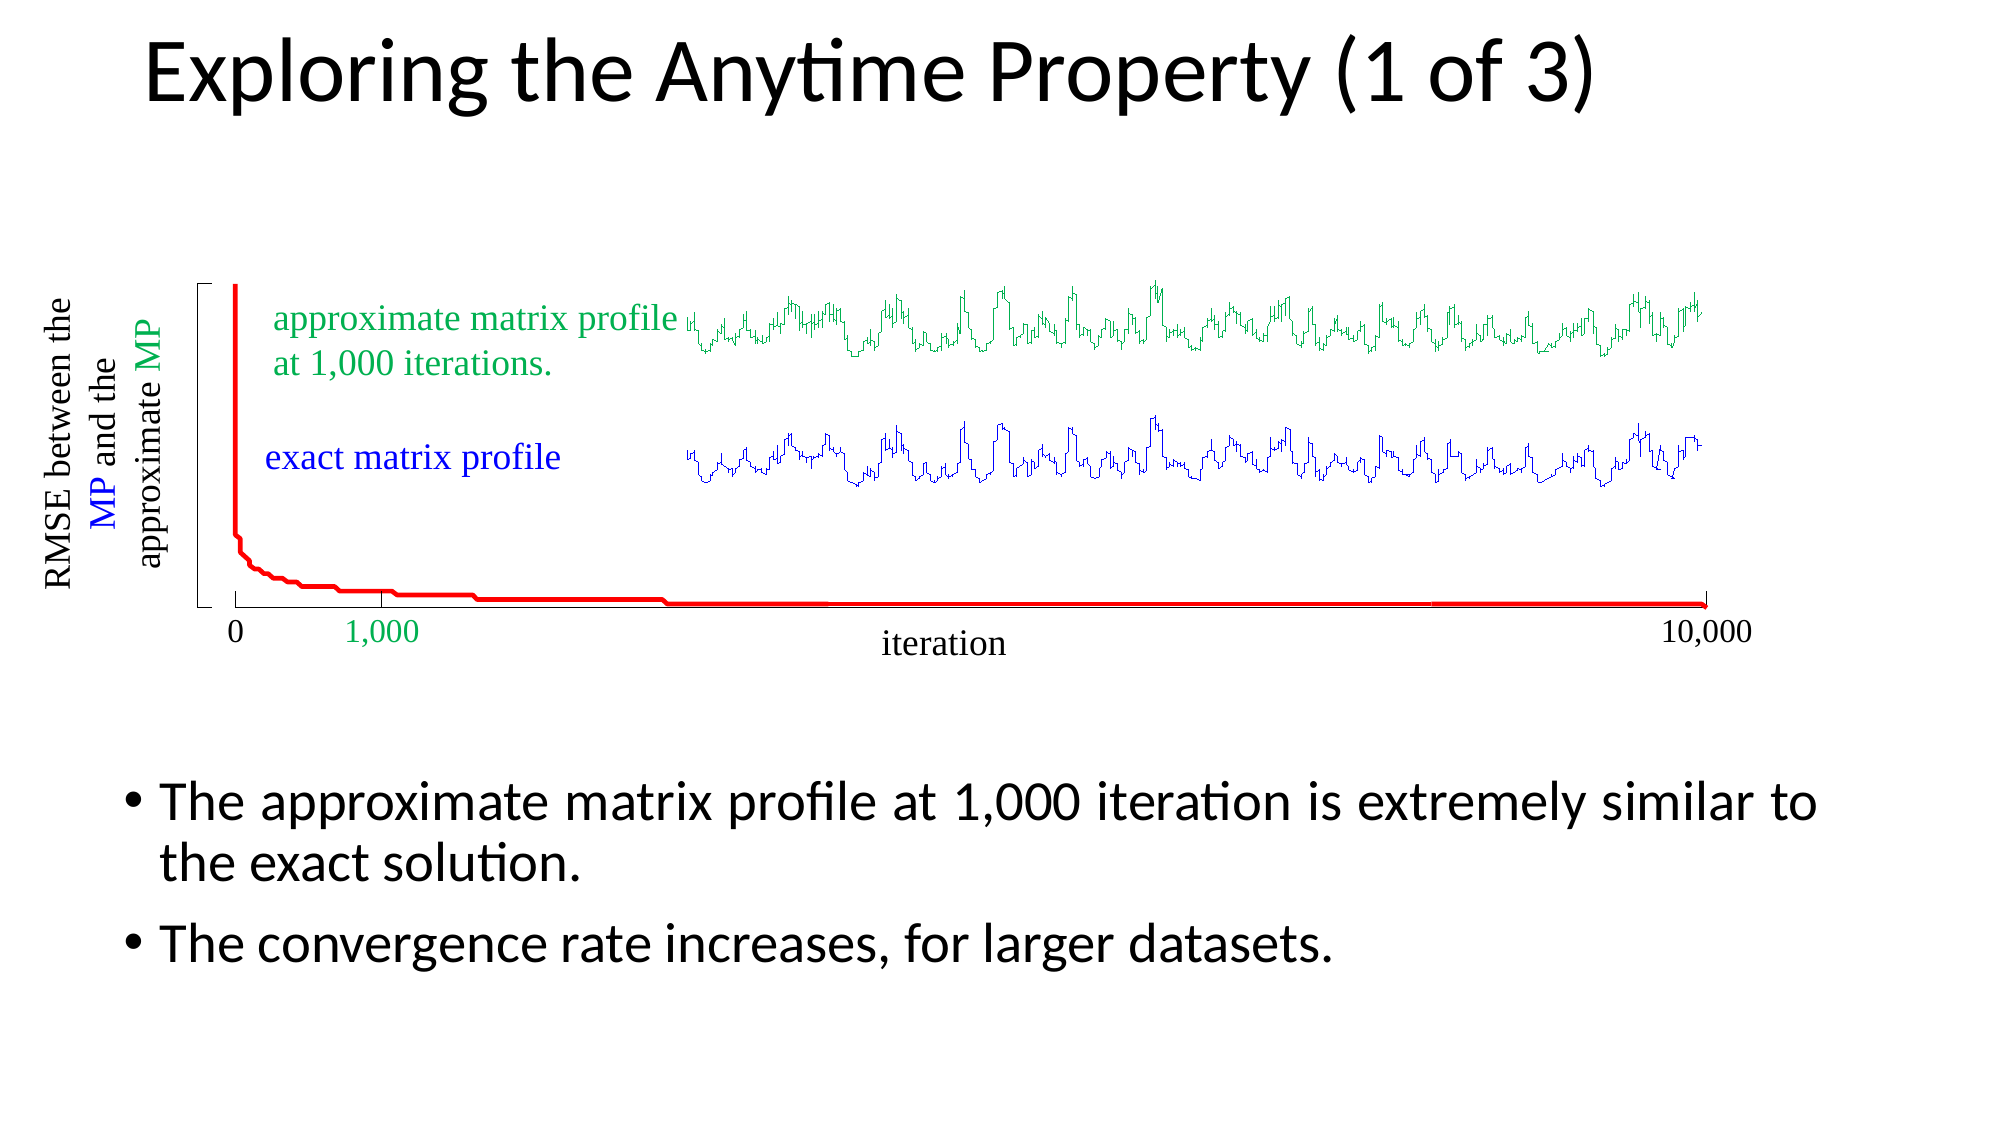

# Exploring the Anytime Property (1 of 3)

approximate matrix profile at 1,000 iterations.
RMSE between the MP and the approximate MP

exact matrix profile

0
1,000
10,000
iteration
The approximate matrix profile at 1,000 iteration is extremely similar to the exact solution.
The convergence rate increases, for larger datasets.